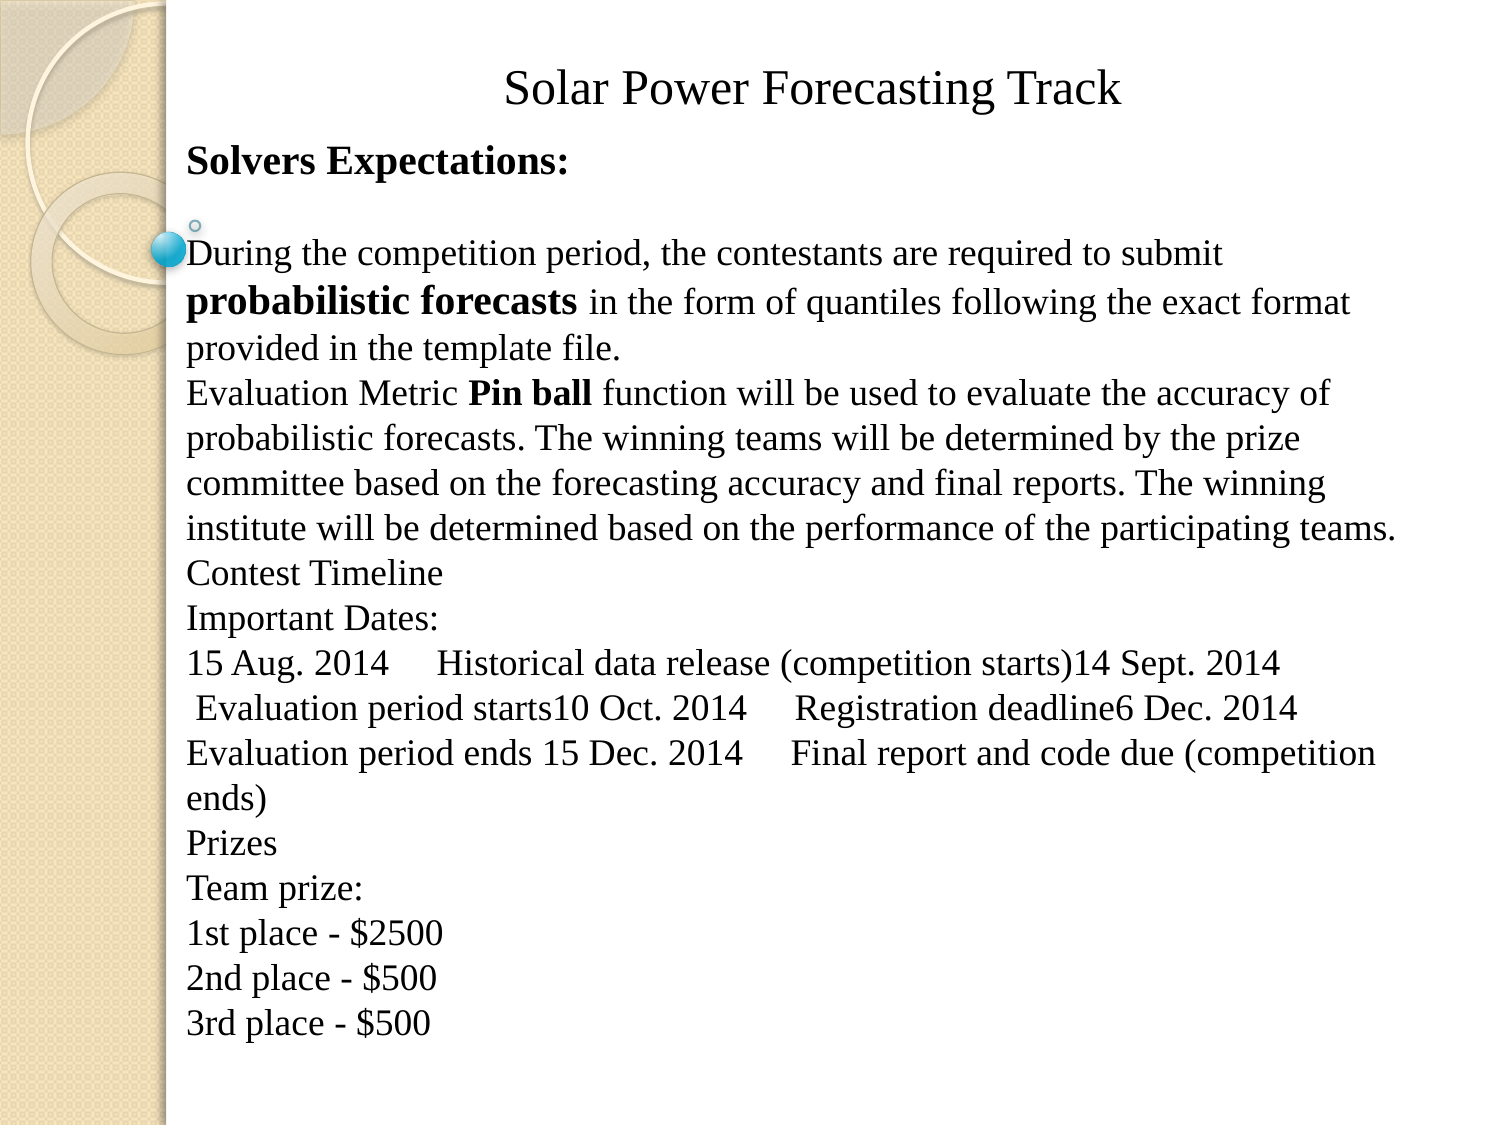

Solar Power Forecasting Track

Solvers Expectations:

During the competition period, the contestants are required to submit probabilistic forecasts in the form of quantiles following the exact format provided in the template file.
Evaluation Metric Pin ball function will be used to evaluate the accuracy of probabilistic forecasts. The winning teams will be determined by the prize committee based on the forecasting accuracy and final reports. The winning institute will be determined based on the performance of the participating teams.
Contest Timeline
Important Dates:
15 Aug. 2014     Historical data release (competition starts) 14 Sept. 2014    Evaluation period starts 10 Oct. 2014     Registration deadline 6 Dec. 2014      Evaluation period ends  15 Dec. 2014     Final report and code due (competition ends)
Prizes
Team prize:
1st place - $2500
2nd place - $500
3rd place - $500